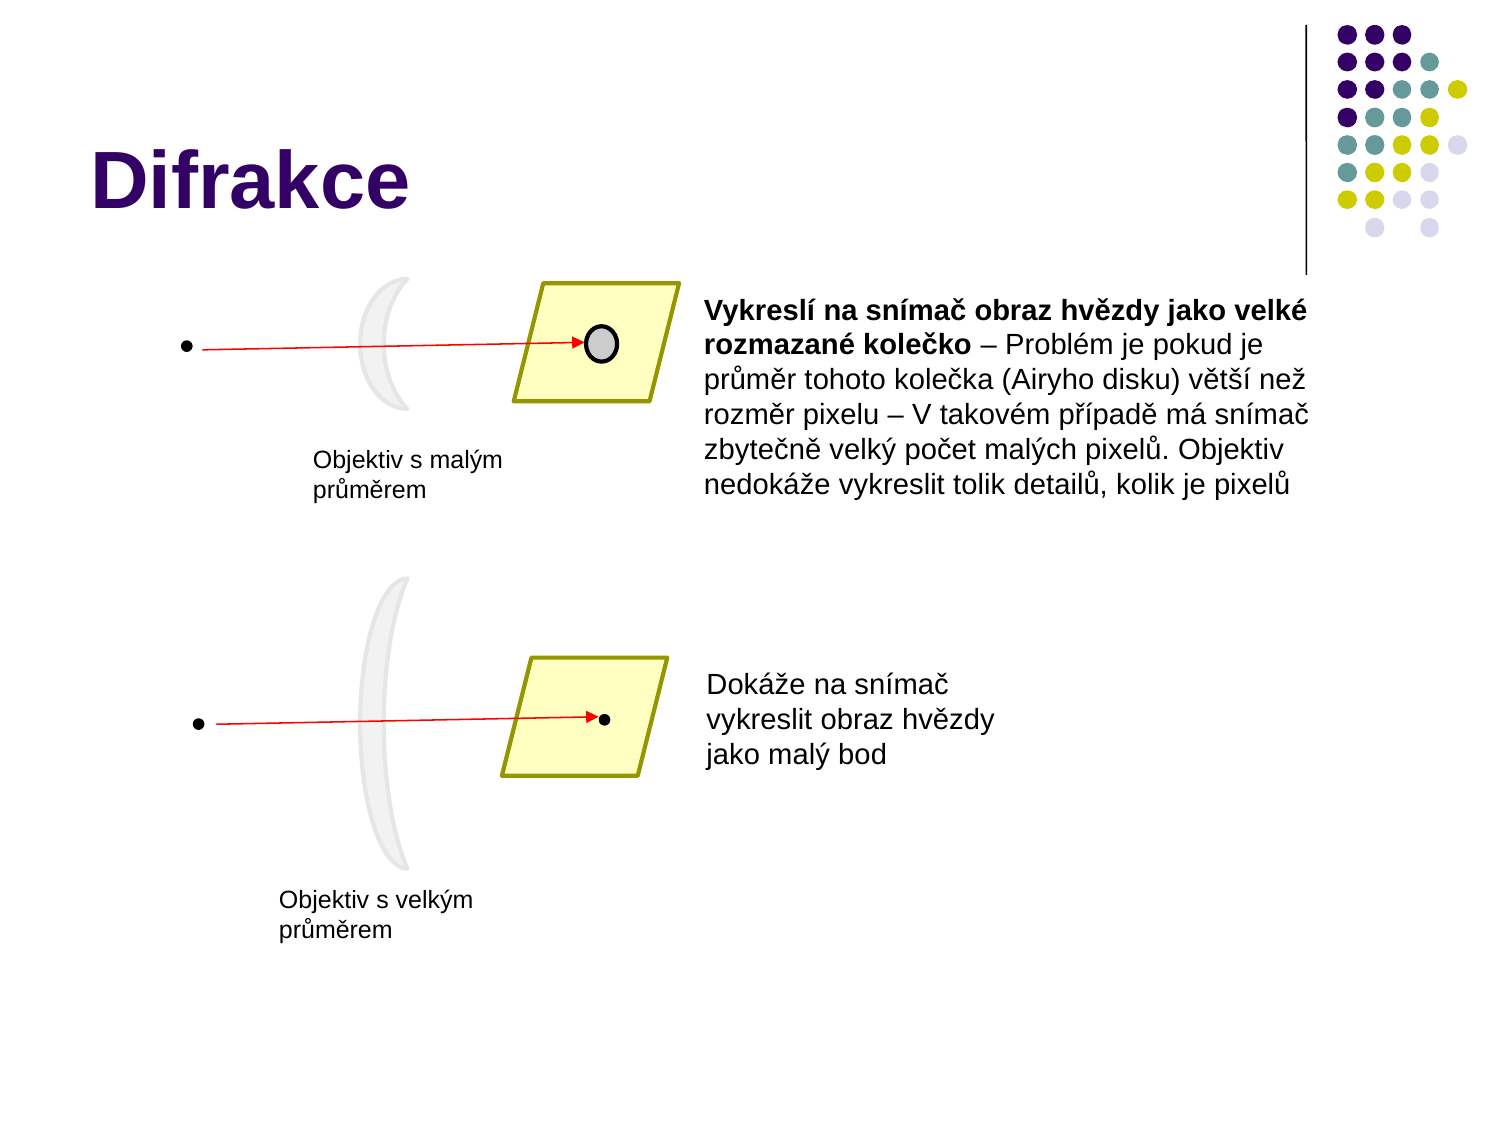

# Difrakce

Vykreslí na snímač obraz hvězdy jako velké rozmazané kolečko – Problém je pokud je průměr tohoto kolečka (Airyho disku) větší než rozměr pixelu – V takovém případě má snímač zbytečně velký počet malých pixelů. Objektiv nedokáže vykreslit tolik detailů, kolik je pixelů

Objektiv s malým průměrem

Dokáže na snímač vykreslit obraz hvězdy jako malý bod

Objektiv s velkým průměrem